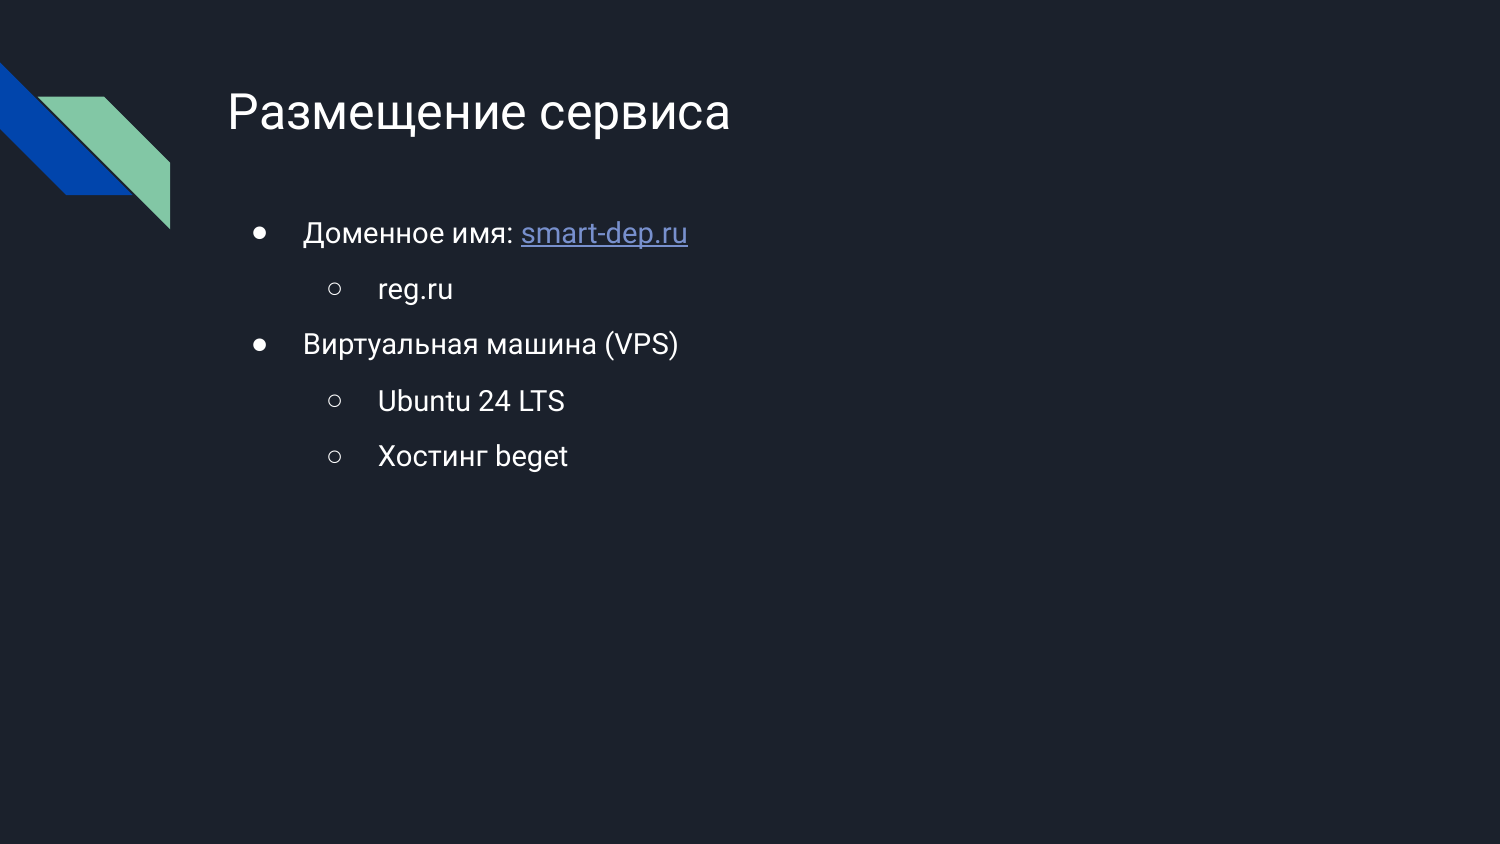

# Размещение сервиса
Доменное имя: smart-dep.ru
reg.ru
Виртуальная машина (VPS)
Ubuntu 24 LTS
Хостинг beget